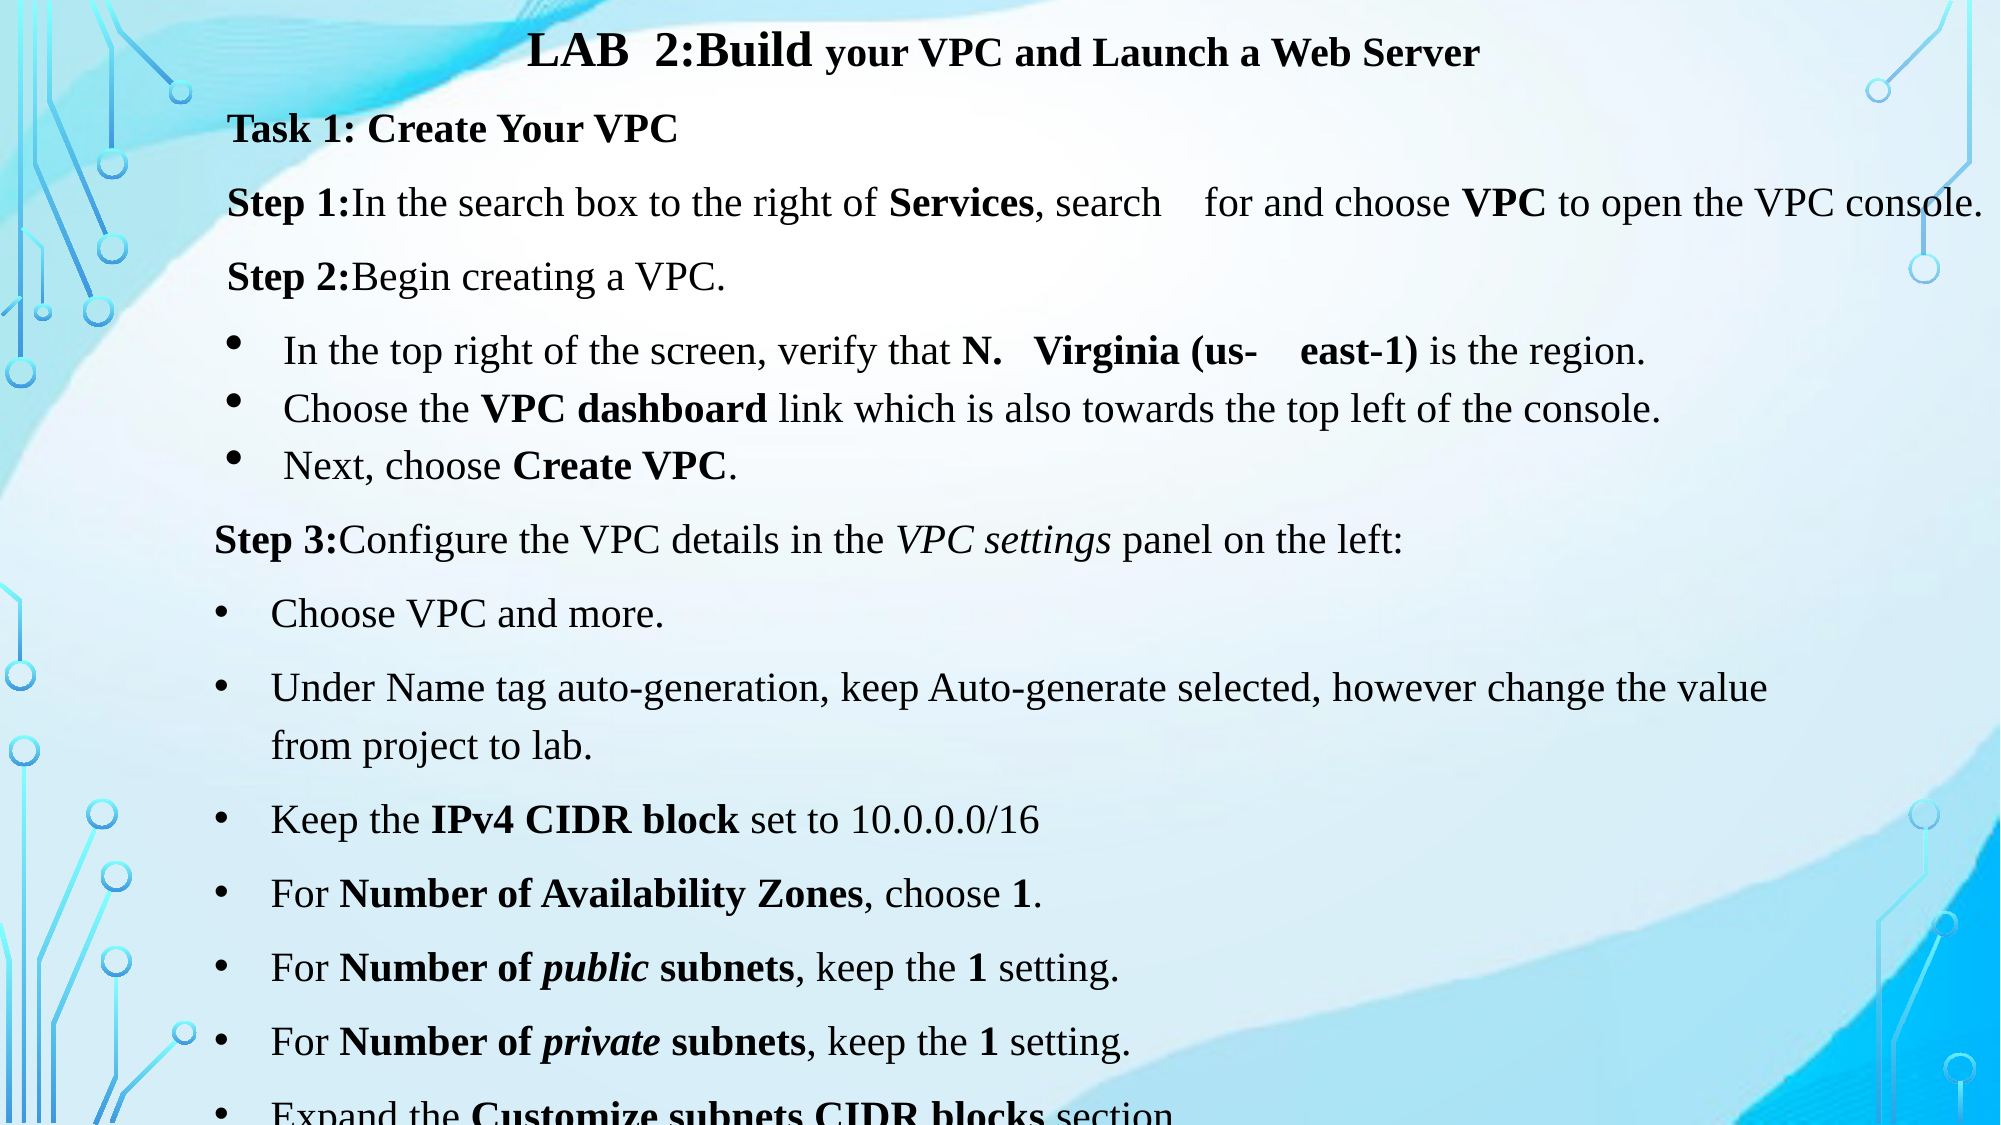

LAB  2:Build your VPC and Launch a Web Server
Task 1: Create Your VPC
Step 1:In the search box to the right of Services, search    for and choose VPC to open the VPC console.
Step 2:Begin creating a VPC.
In the top right of the screen, verify that N.   Virginia (us-    east-1) is the region.
Choose the VPC dashboard link which is also towards the top left of the console.
Next, choose Create VPC.
Step 3:Configure the VPC details in the VPC settings panel on the left:
Choose VPC and more.
Under Name tag auto-generation, keep Auto-generate selected, however change the value from project to lab.
Keep the IPv4 CIDR block set to 10.0.0.0/16
For Number of Availability Zones, choose 1.
For Number of public subnets, keep the 1 setting.
For Number of private subnets, keep the 1 setting.
Expand the Customize subnets CIDR blocks section